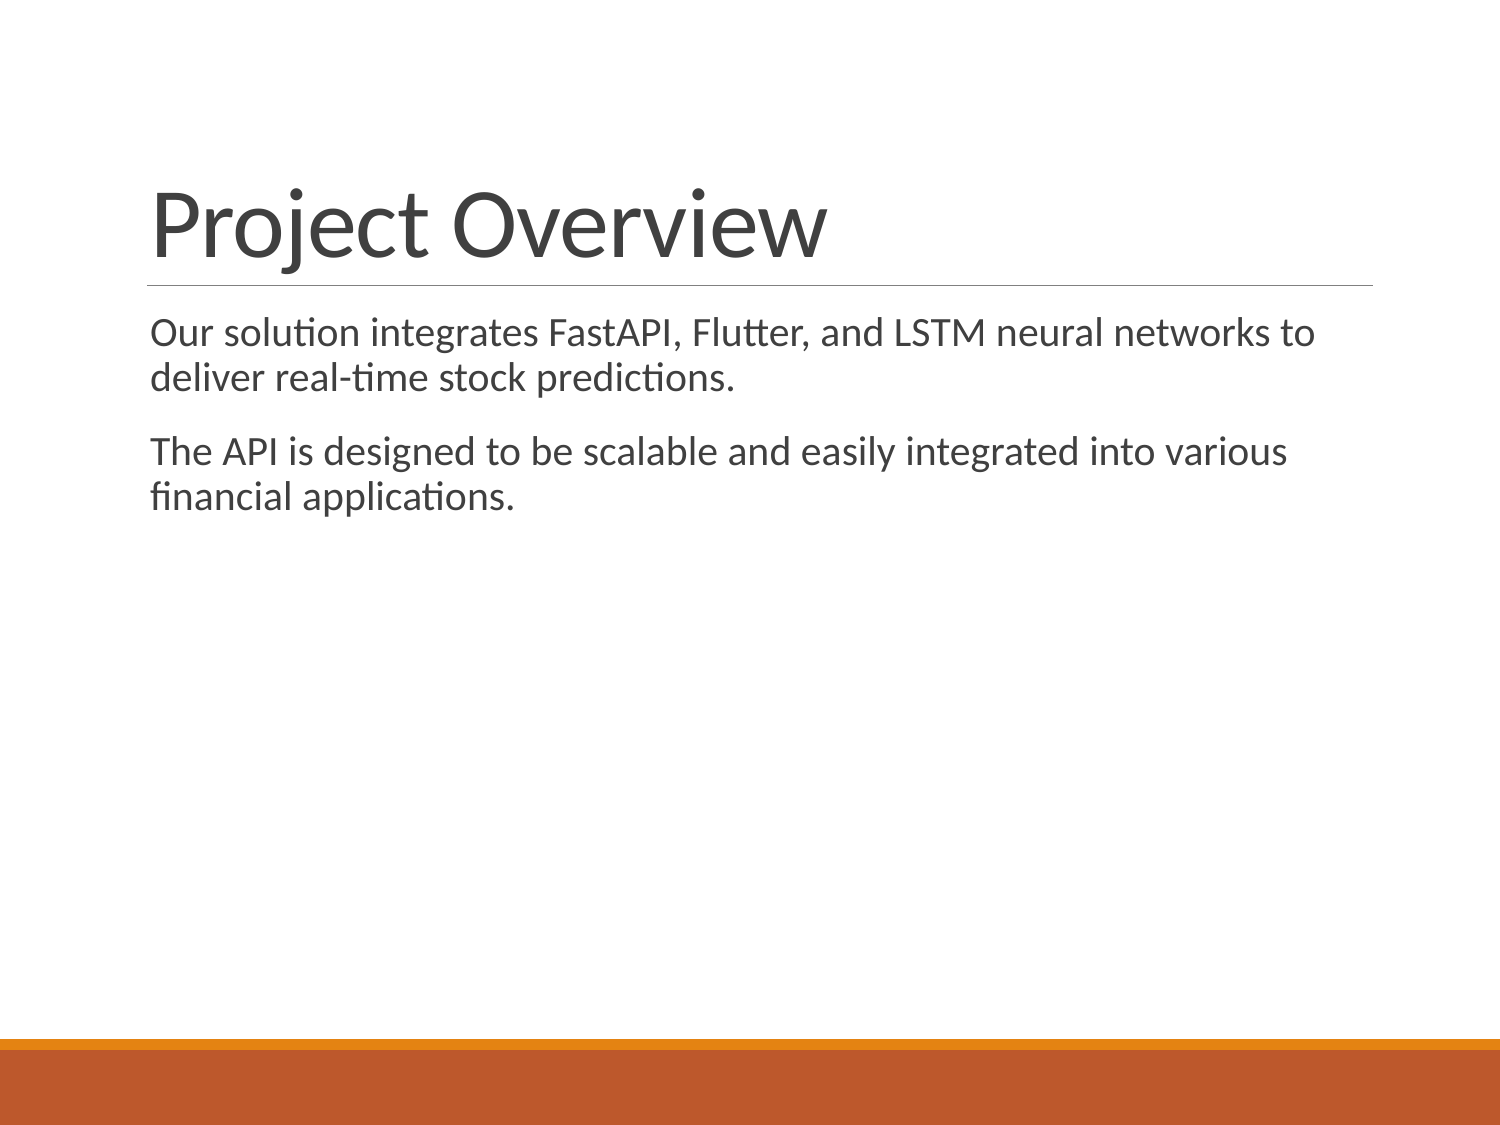

# Project Overview
Our solution integrates FastAPI, Flutter, and LSTM neural networks to deliver real-time stock predictions.
The API is designed to be scalable and easily integrated into various financial applications.